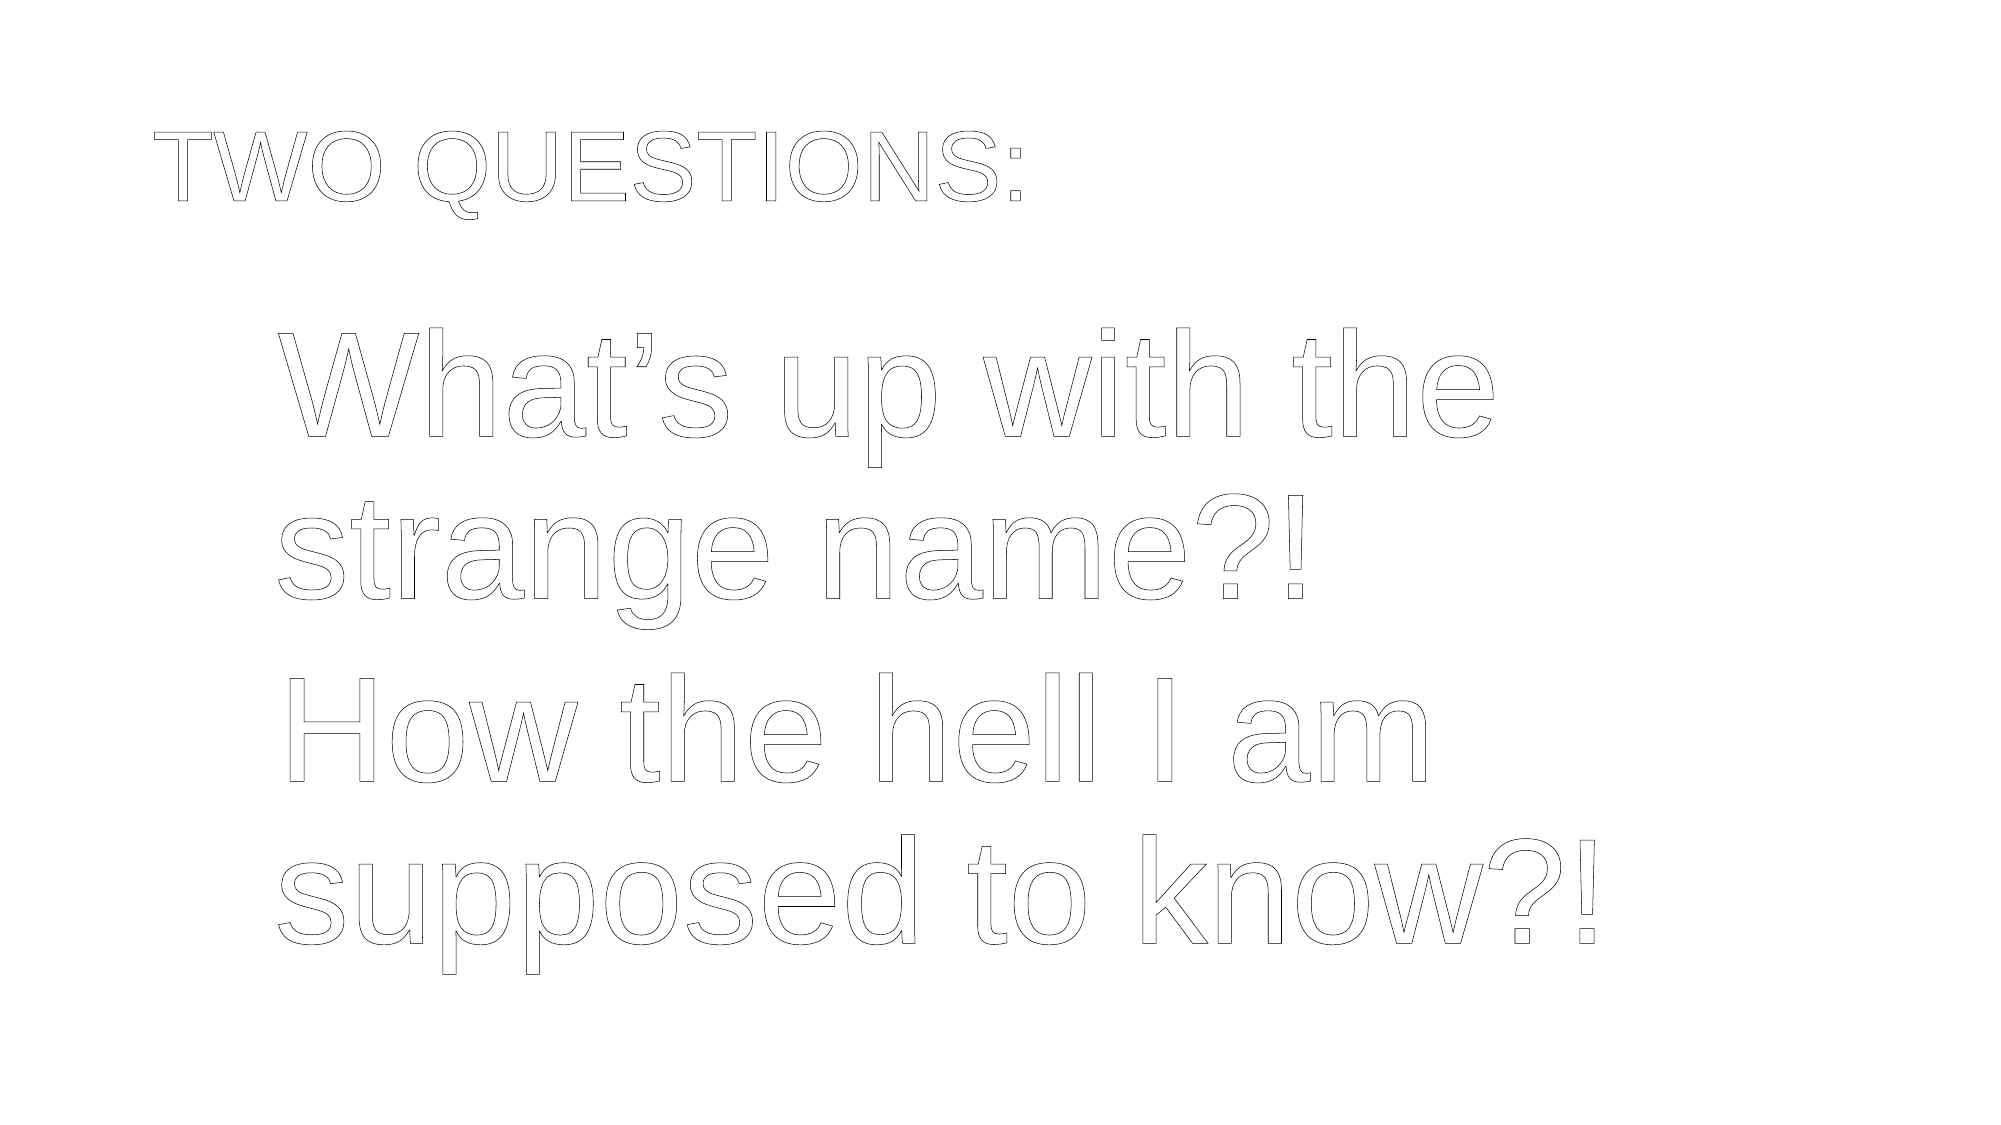

# Two questions:
What’s up with the strange name?!
How the hell I am supposed to know?!